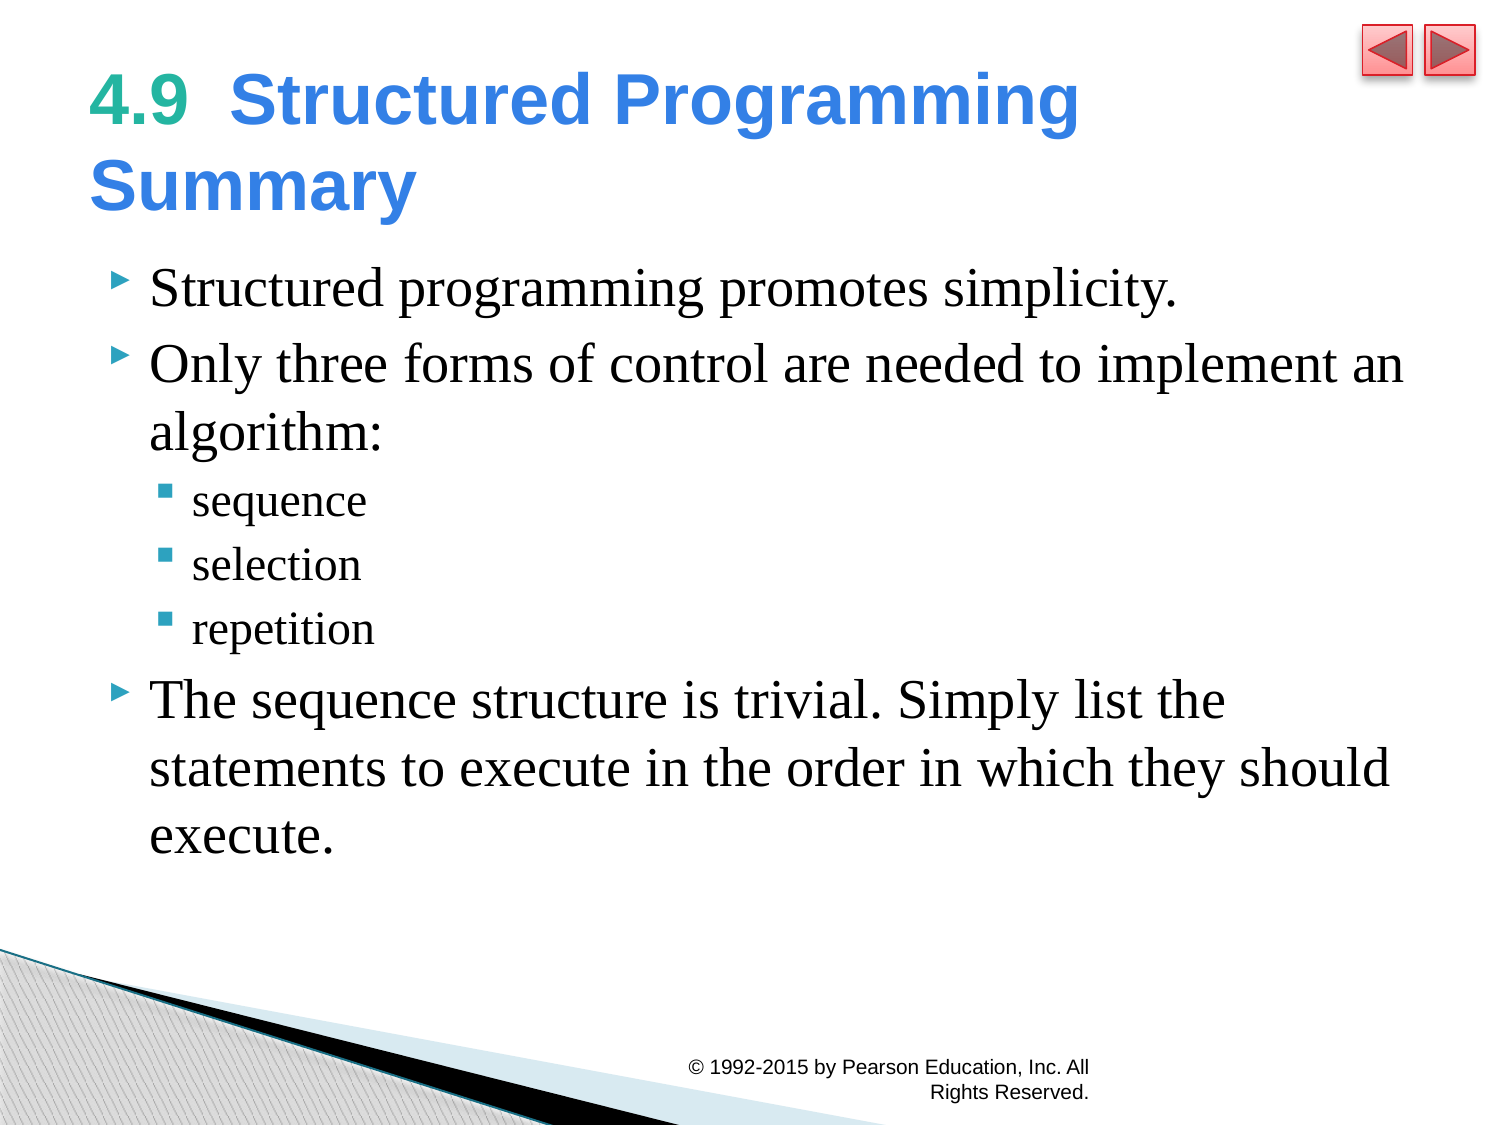

# 4.9  Structured Programming Summary
Structured programming promotes simplicity.
Only three forms of control are needed to implement an algorithm:
sequence
selection
repetition
The sequence structure is trivial. Simply list the statements to execute in the order in which they should execute.
© 1992-2015 by Pearson Education, Inc. All Rights Reserved.